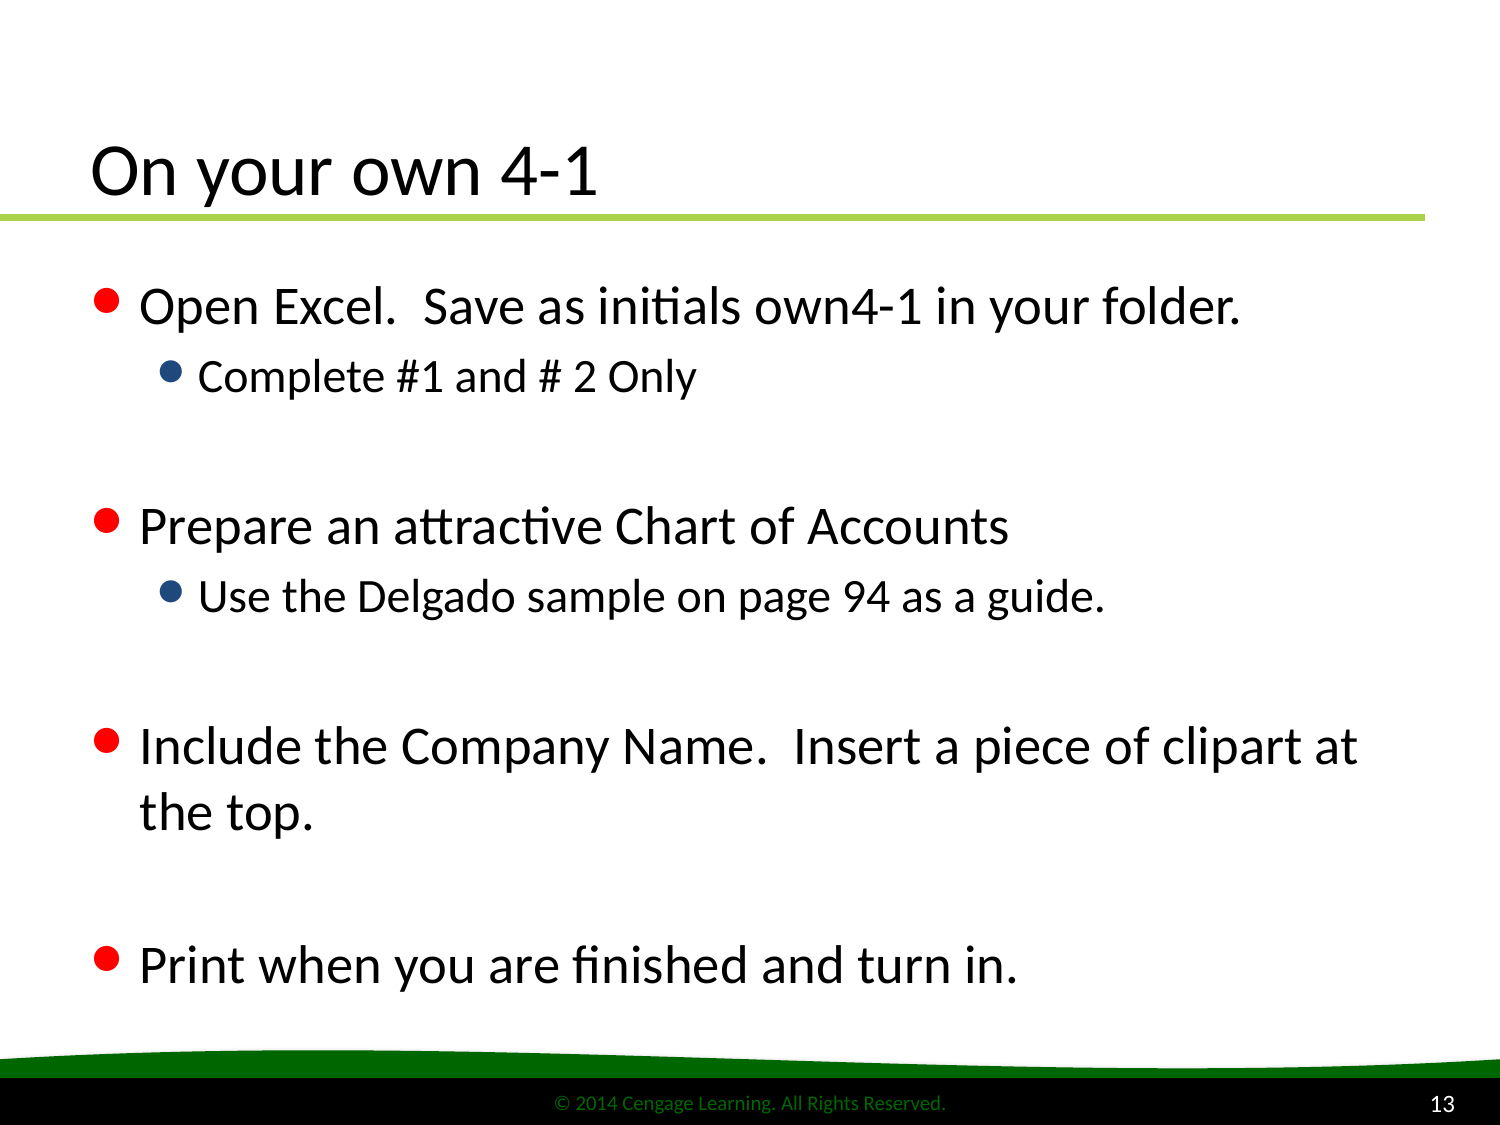

# On your own 4-1
Open Excel.  Save as initials own4-1 in your folder.
Complete #1 and # 2 Only

Prepare an attractive Chart of Accounts
Use the Delgado sample on page 94 as a guide.

Include the Company Name.  Insert a piece of clipart at the top.

Print when you are finished and turn in.

13